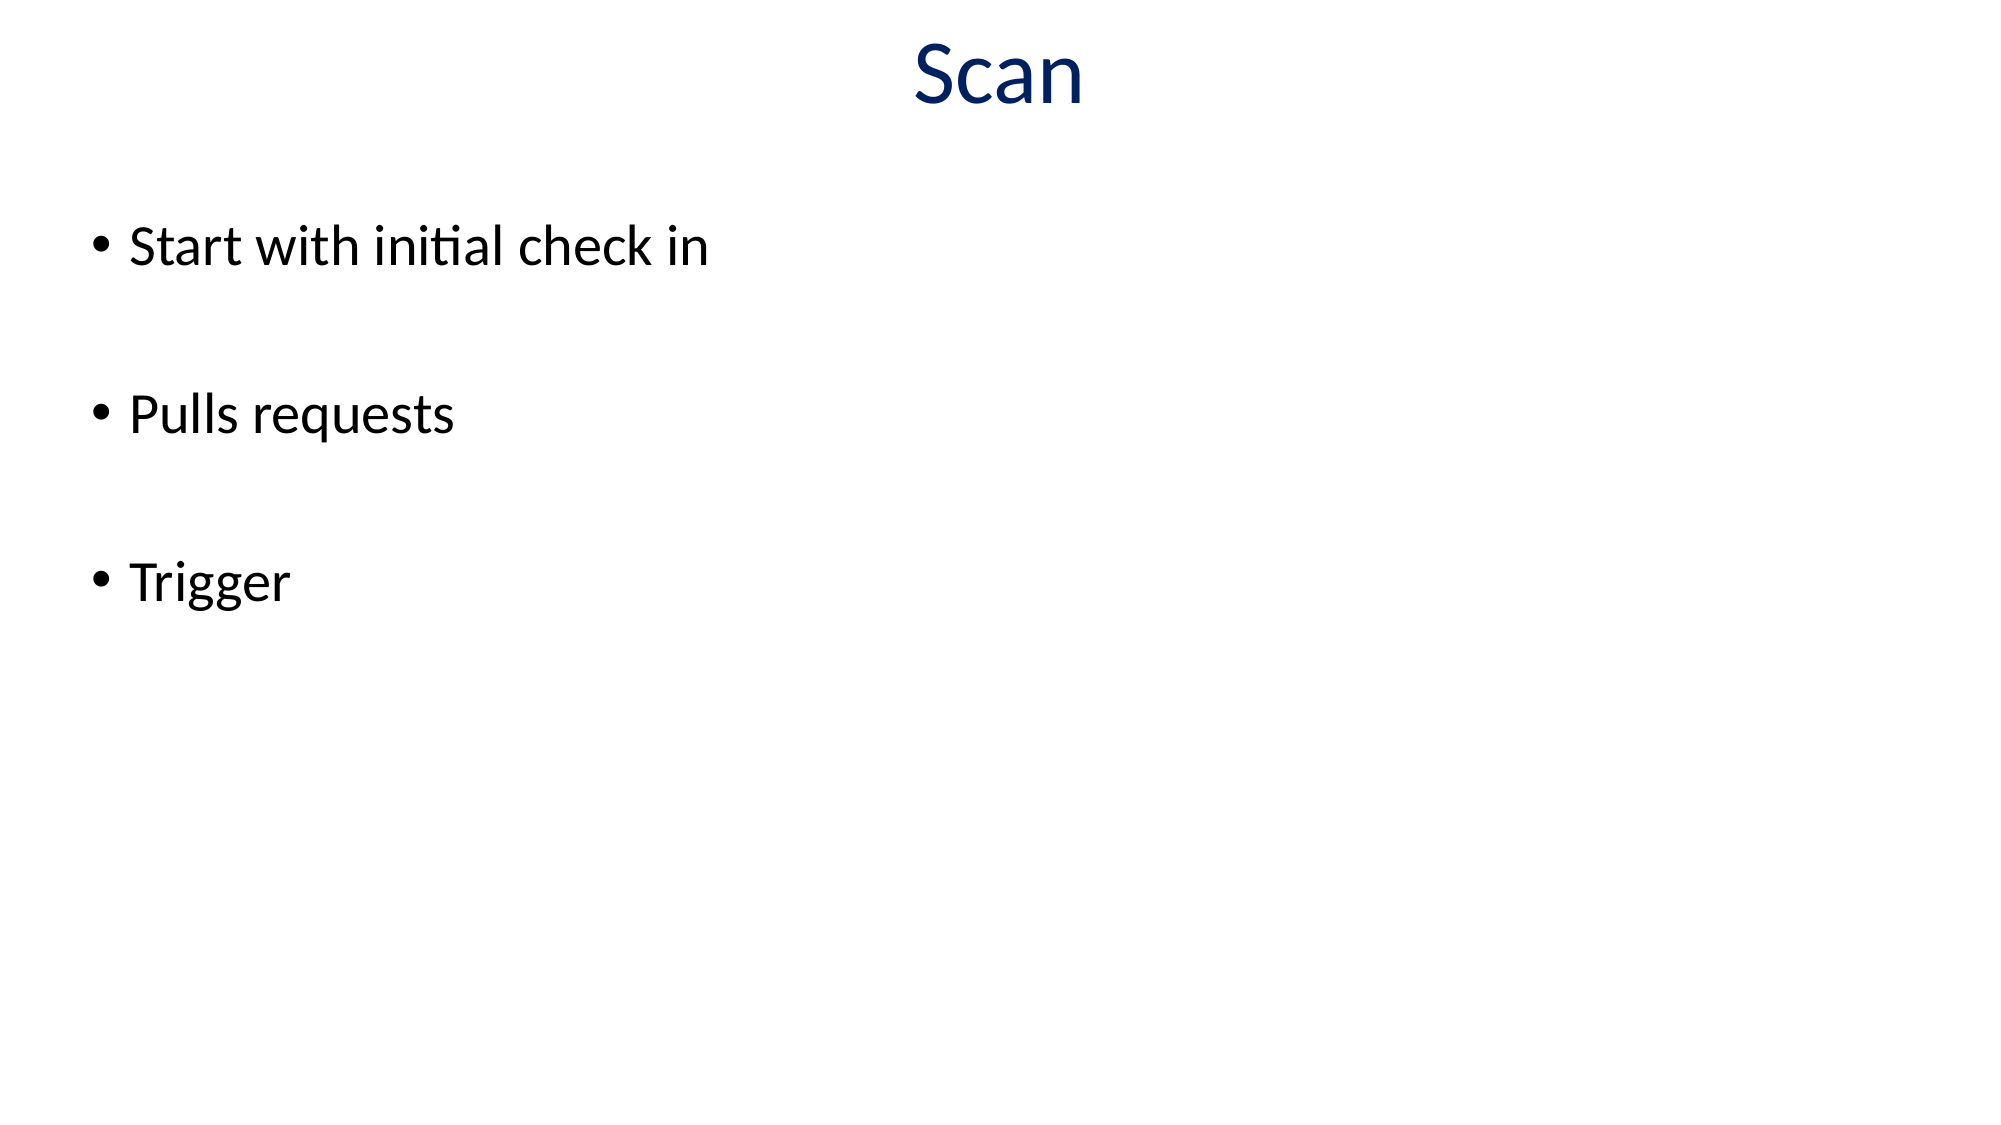

# Scan
Start with initial check in

Pulls requests

Trigger